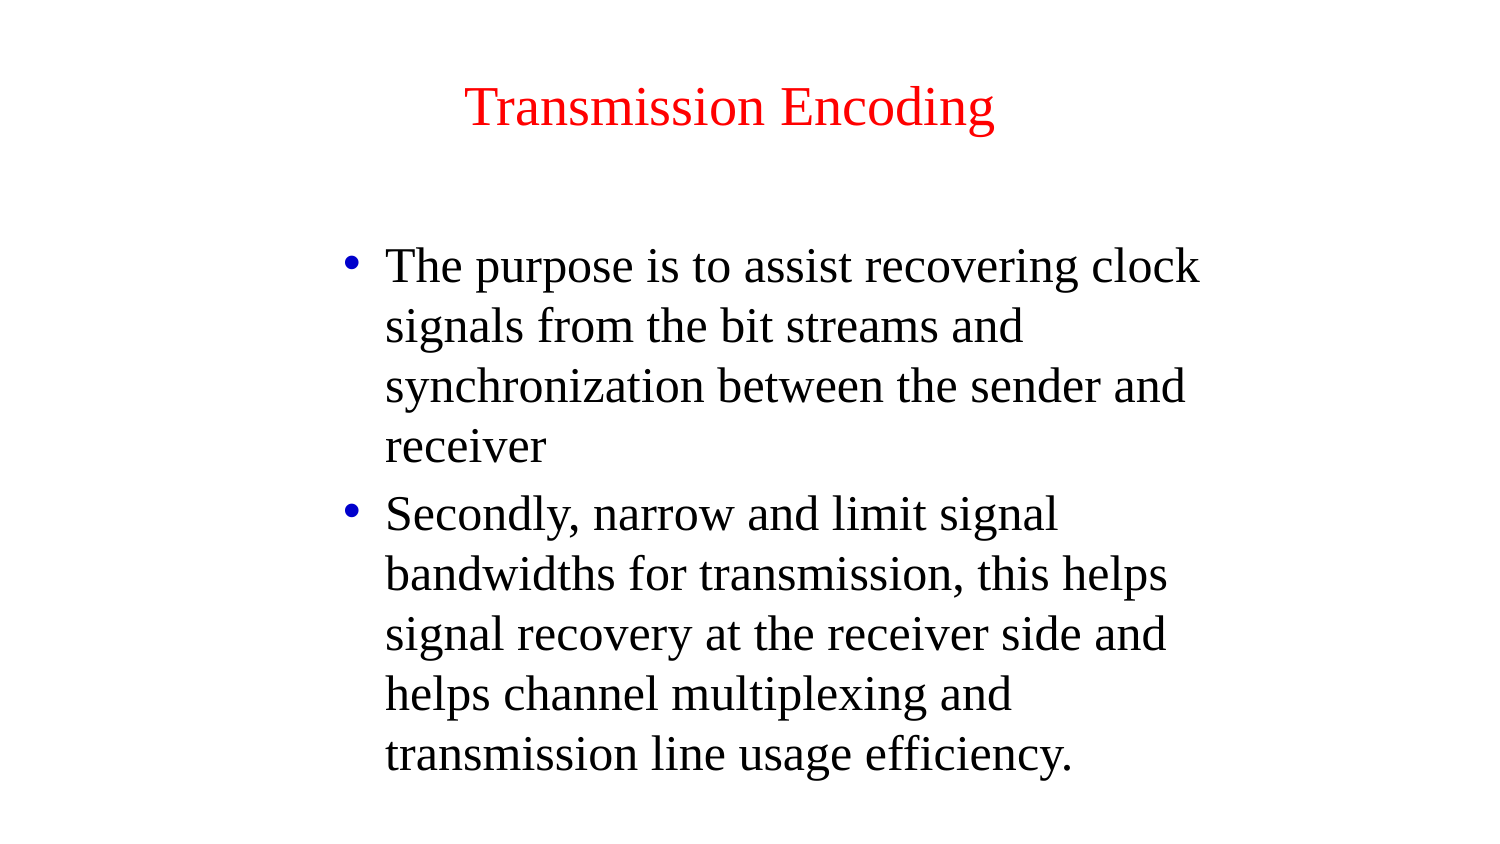

# Transmission Encoding
The purpose is to assist recovering clock signals from the bit streams and synchronization between the sender and receiver
Secondly, narrow and limit signal bandwidths for transmission, this helps signal recovery at the receiver side and helps channel multiplexing and transmission line usage efficiency.